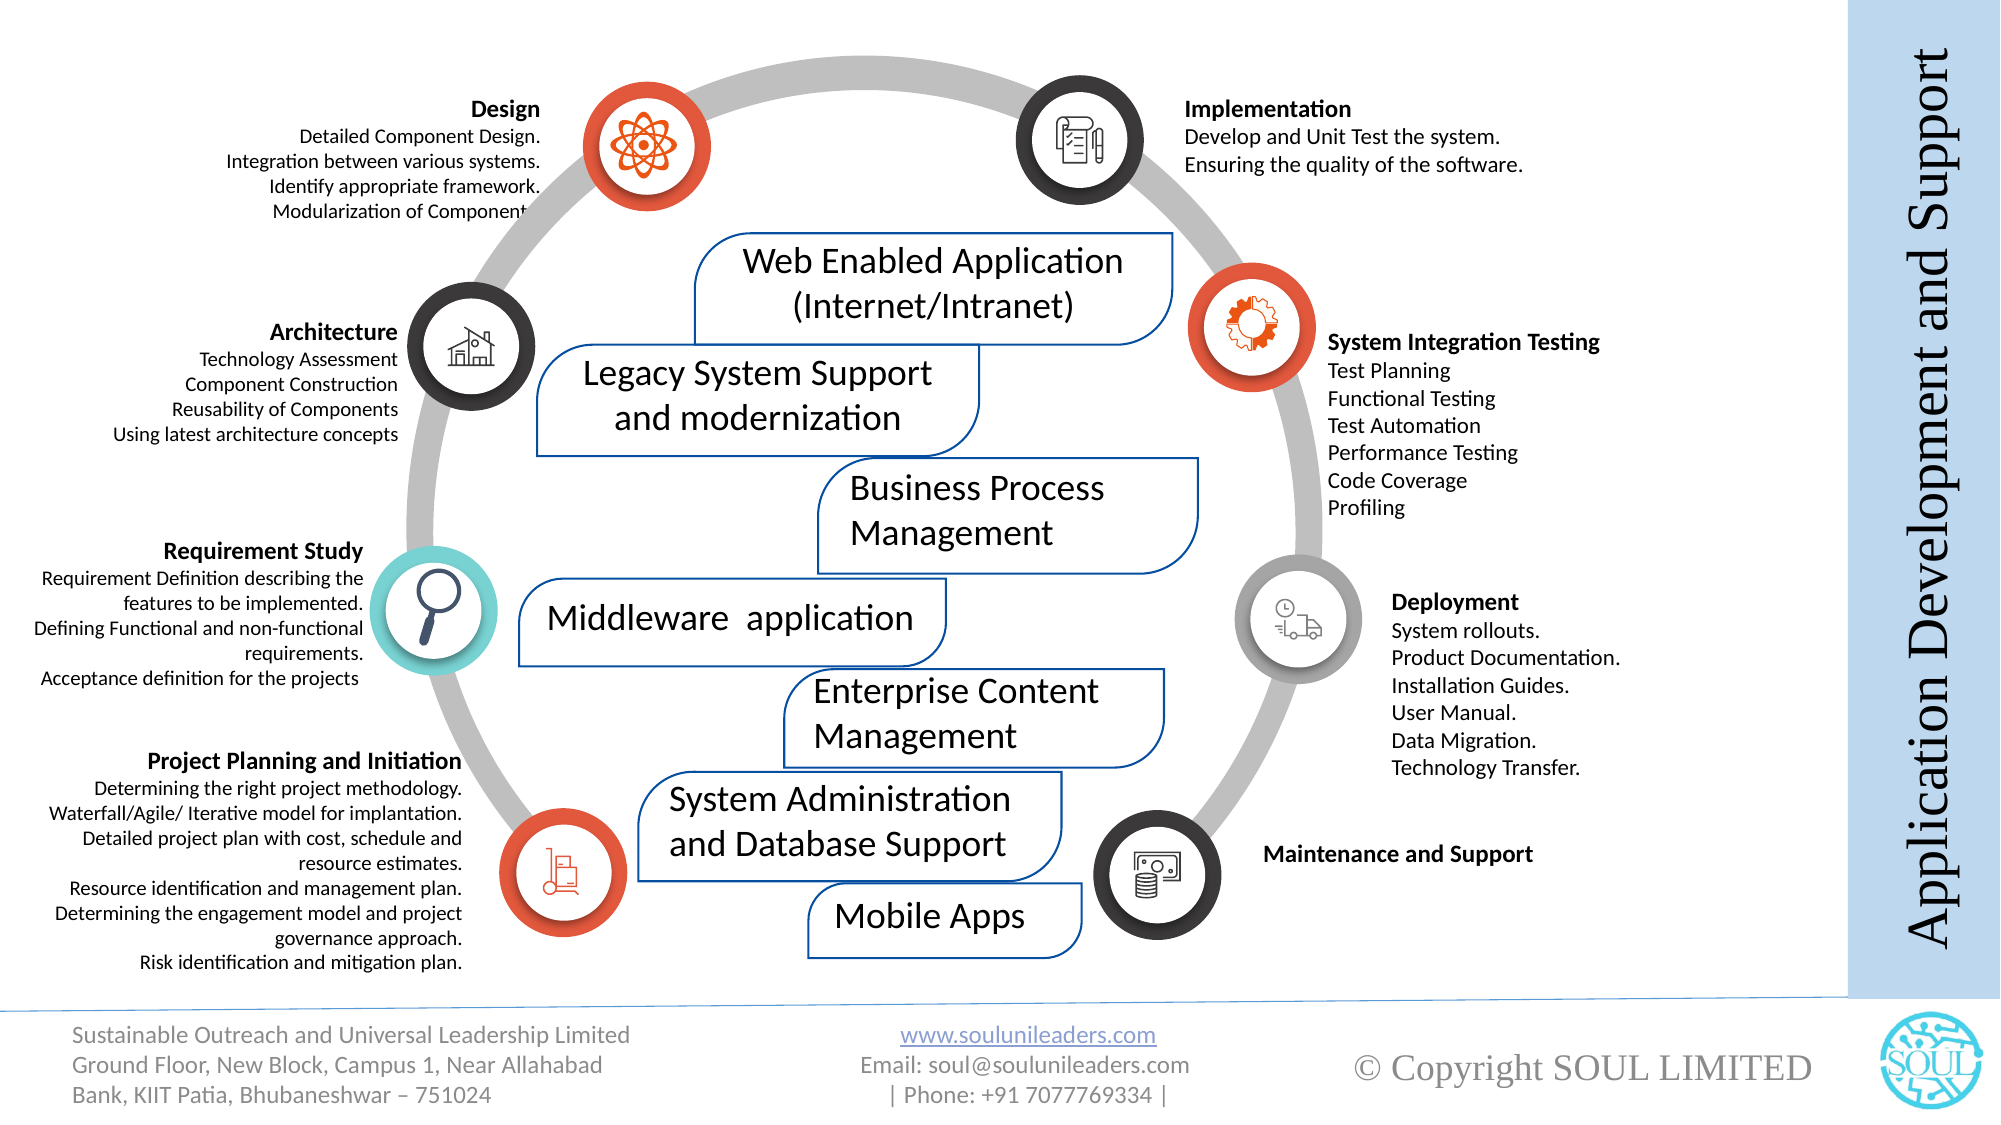

Application Development and Support

Implementation
Develop and Unit Test the system.
Ensuring the quality of the software.
Design
Detailed Component Design.
Integration between various systems.
Identify appropriate framework.
Modularization of Components.

Web Enabled Application (Internet/Intranet)

Architecture
Technology Assessment
Component Construction
Reusability of Components
Using latest architecture concepts
System Integration Testing
Test Planning
Functional Testing
Test Automation
Performance Testing
Code Coverage
Profiling

Legacy System Support and modernization

Business Process Management

Requirement Study
Requirement Definition describing the features to be implemented.
Defining Functional and non-functional requirements.
Acceptance definition for the projects

Middleware  application

Deployment
System rollouts.
Product Documentation.
Installation Guides.
User Manual.
Data Migration.
Technology Transfer.

Enterprise Content Management

Project Planning and Initiation
Determining the right project methodology.
Waterfall/Agile/ Iterative model for implantation.
Detailed project plan with cost, schedule and resource estimates.
Resource identification and management plan.
Determining the engagement model and project governance approach.
Risk identification and mitigation plan.

System Administration and Database Support

Maintenance and Support

Mobile Apps

www.soulunileaders.com
Email: soul@soulunileaders.com
| Phone: +91 7077769334 |